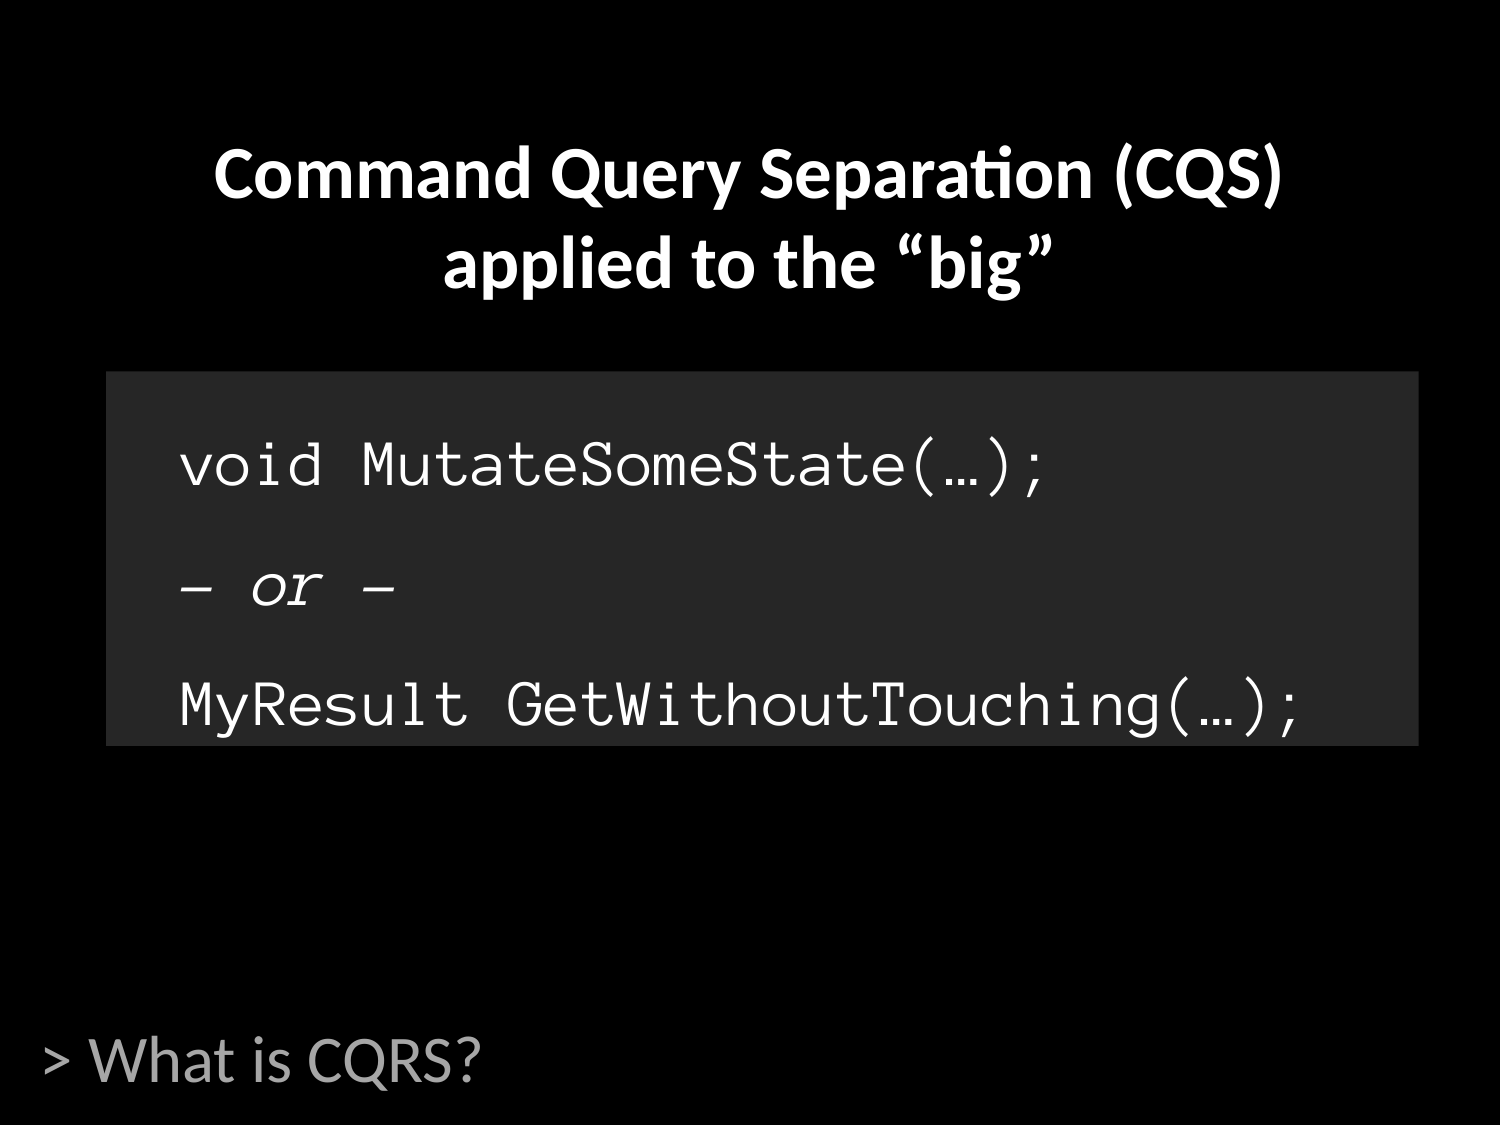

# Command Query Separation (CQS) applied to the “big”
void MutateSomeState(…);
- or -
MyResult GetWithoutTouching(…);
> What is CQRS?